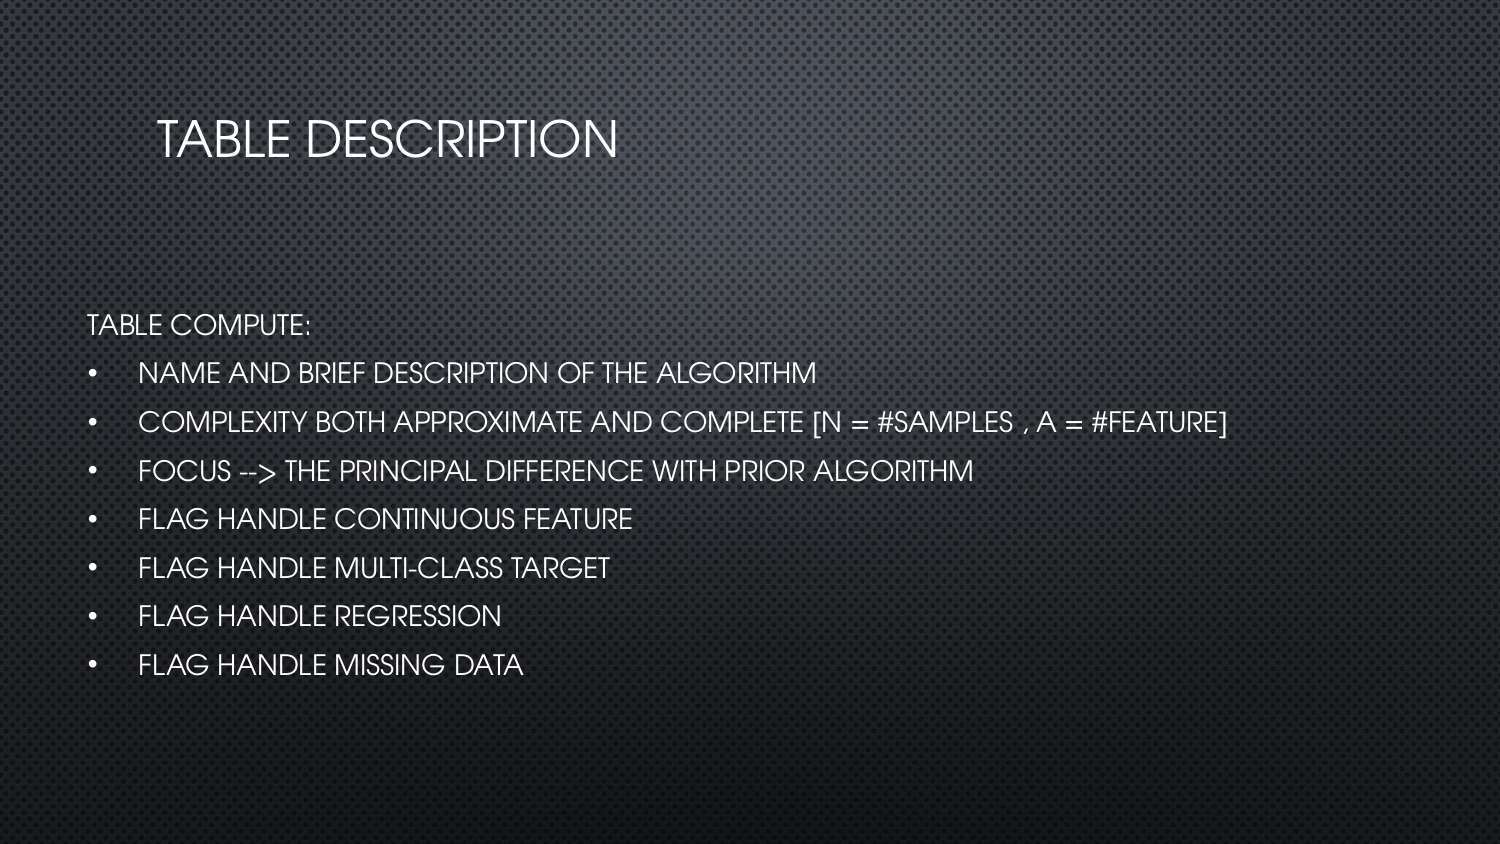

# TABLE description

table compute:
  Name and brief description of the algorithm
  Complexity both approximate and complete [n = #samples , a = #feature]
  Focus --> the principal difference with prior algorithm
  Flag handle continuous feature
  Flag handle multi-class target
  Flag handle regression
  Flag handle missing data
19